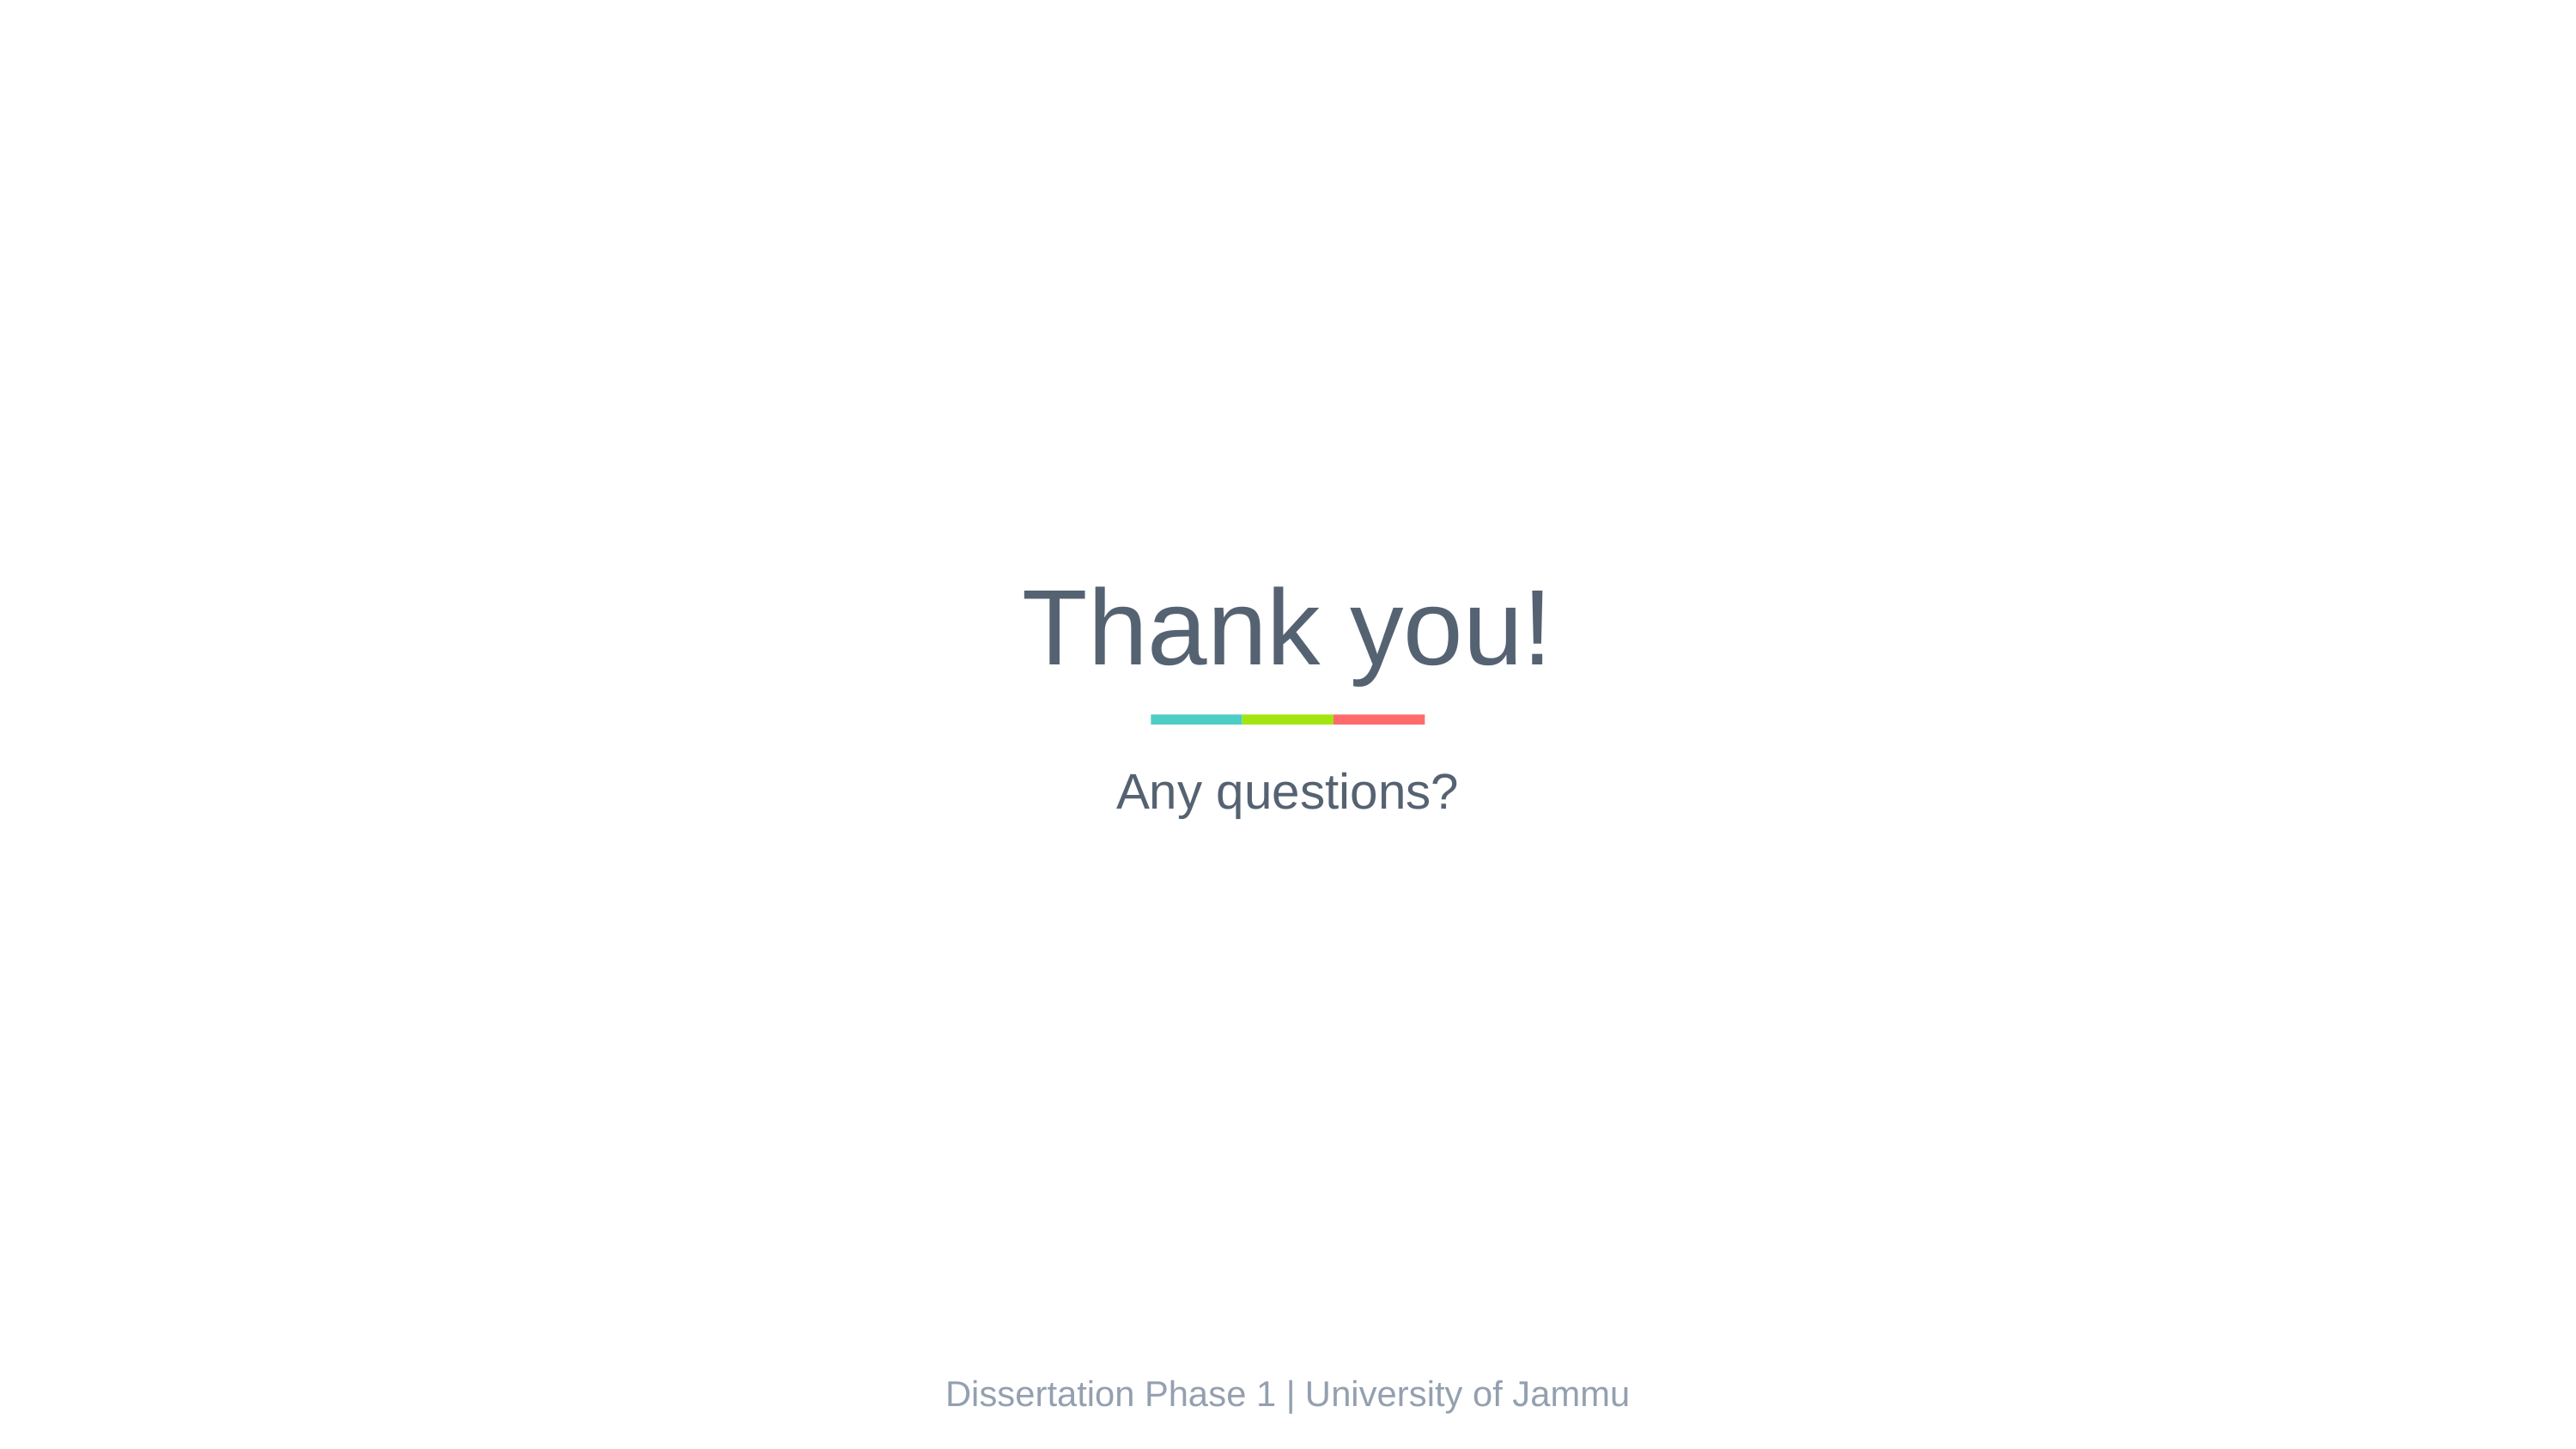

# Thank you!
Any questions?
Dissertation Phase 1 | University of Jammu